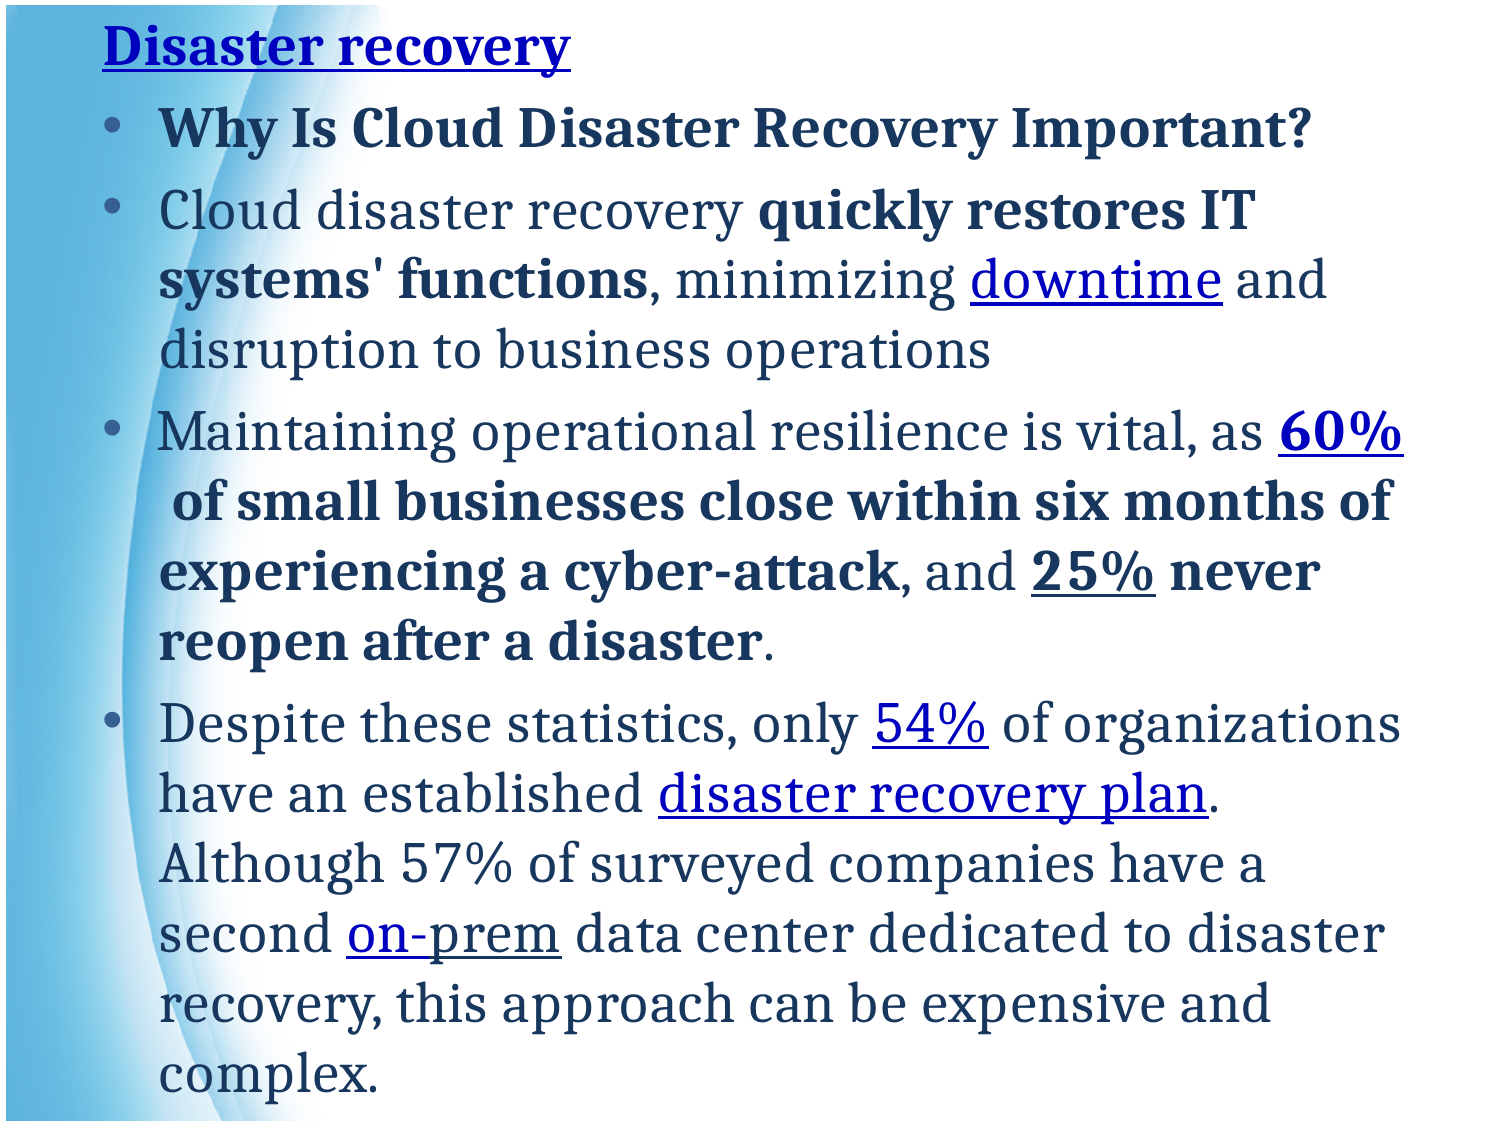

Disaster recovery
Why Is Cloud Disaster Recovery Important?
Cloud disaster recovery quickly restores IT systems' functions, minimizing downtime and disruption to business operations
Maintaining operational resilience is vital, as 60% of small businesses close within six months of experiencing a cyber-attack, and 25% never reopen after a disaster.
Despite these statistics, only 54% of organizations have an established disaster recovery plan. Although 57% of surveyed companies have a second on-prem data center dedicated to disaster recovery, this approach can be expensive and complex.